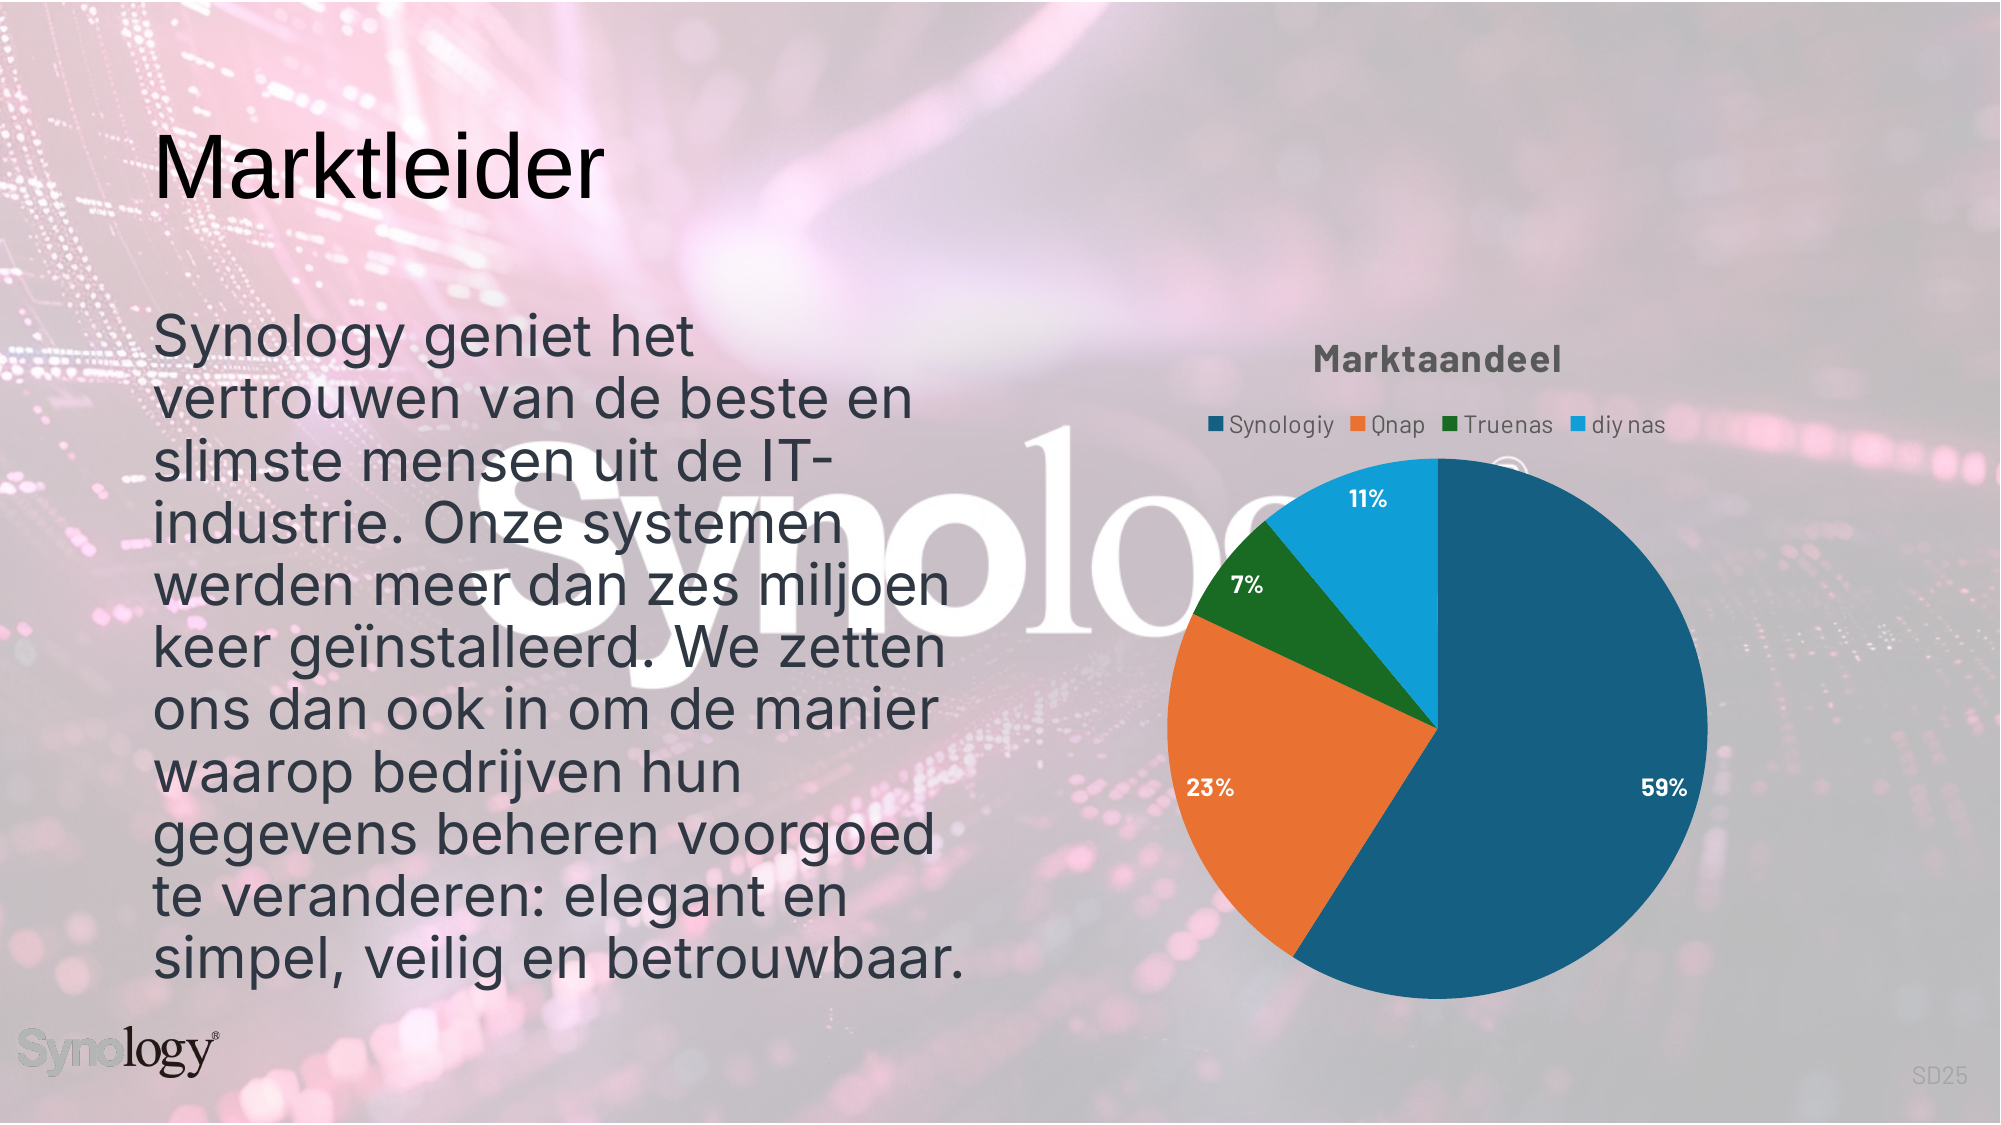

# Marktleider
Synology geniet het vertrouwen van de beste en slimste mensen uit de IT-industrie. Onze systemen werden meer dan zes miljoen keer geïnstalleerd. We zetten ons dan ook in om de manier waarop bedrijven hun gegevens beheren voorgoed te veranderen: elegant en simpel, veilig en betrouwbaar.

### Chart:

| Category | Marktaandeel |
|---|---|
| Synologiy | 59.0 |
| Qnap | 23.0 |
| Truenas | 7.0 |
| diy nas | 11.0 |